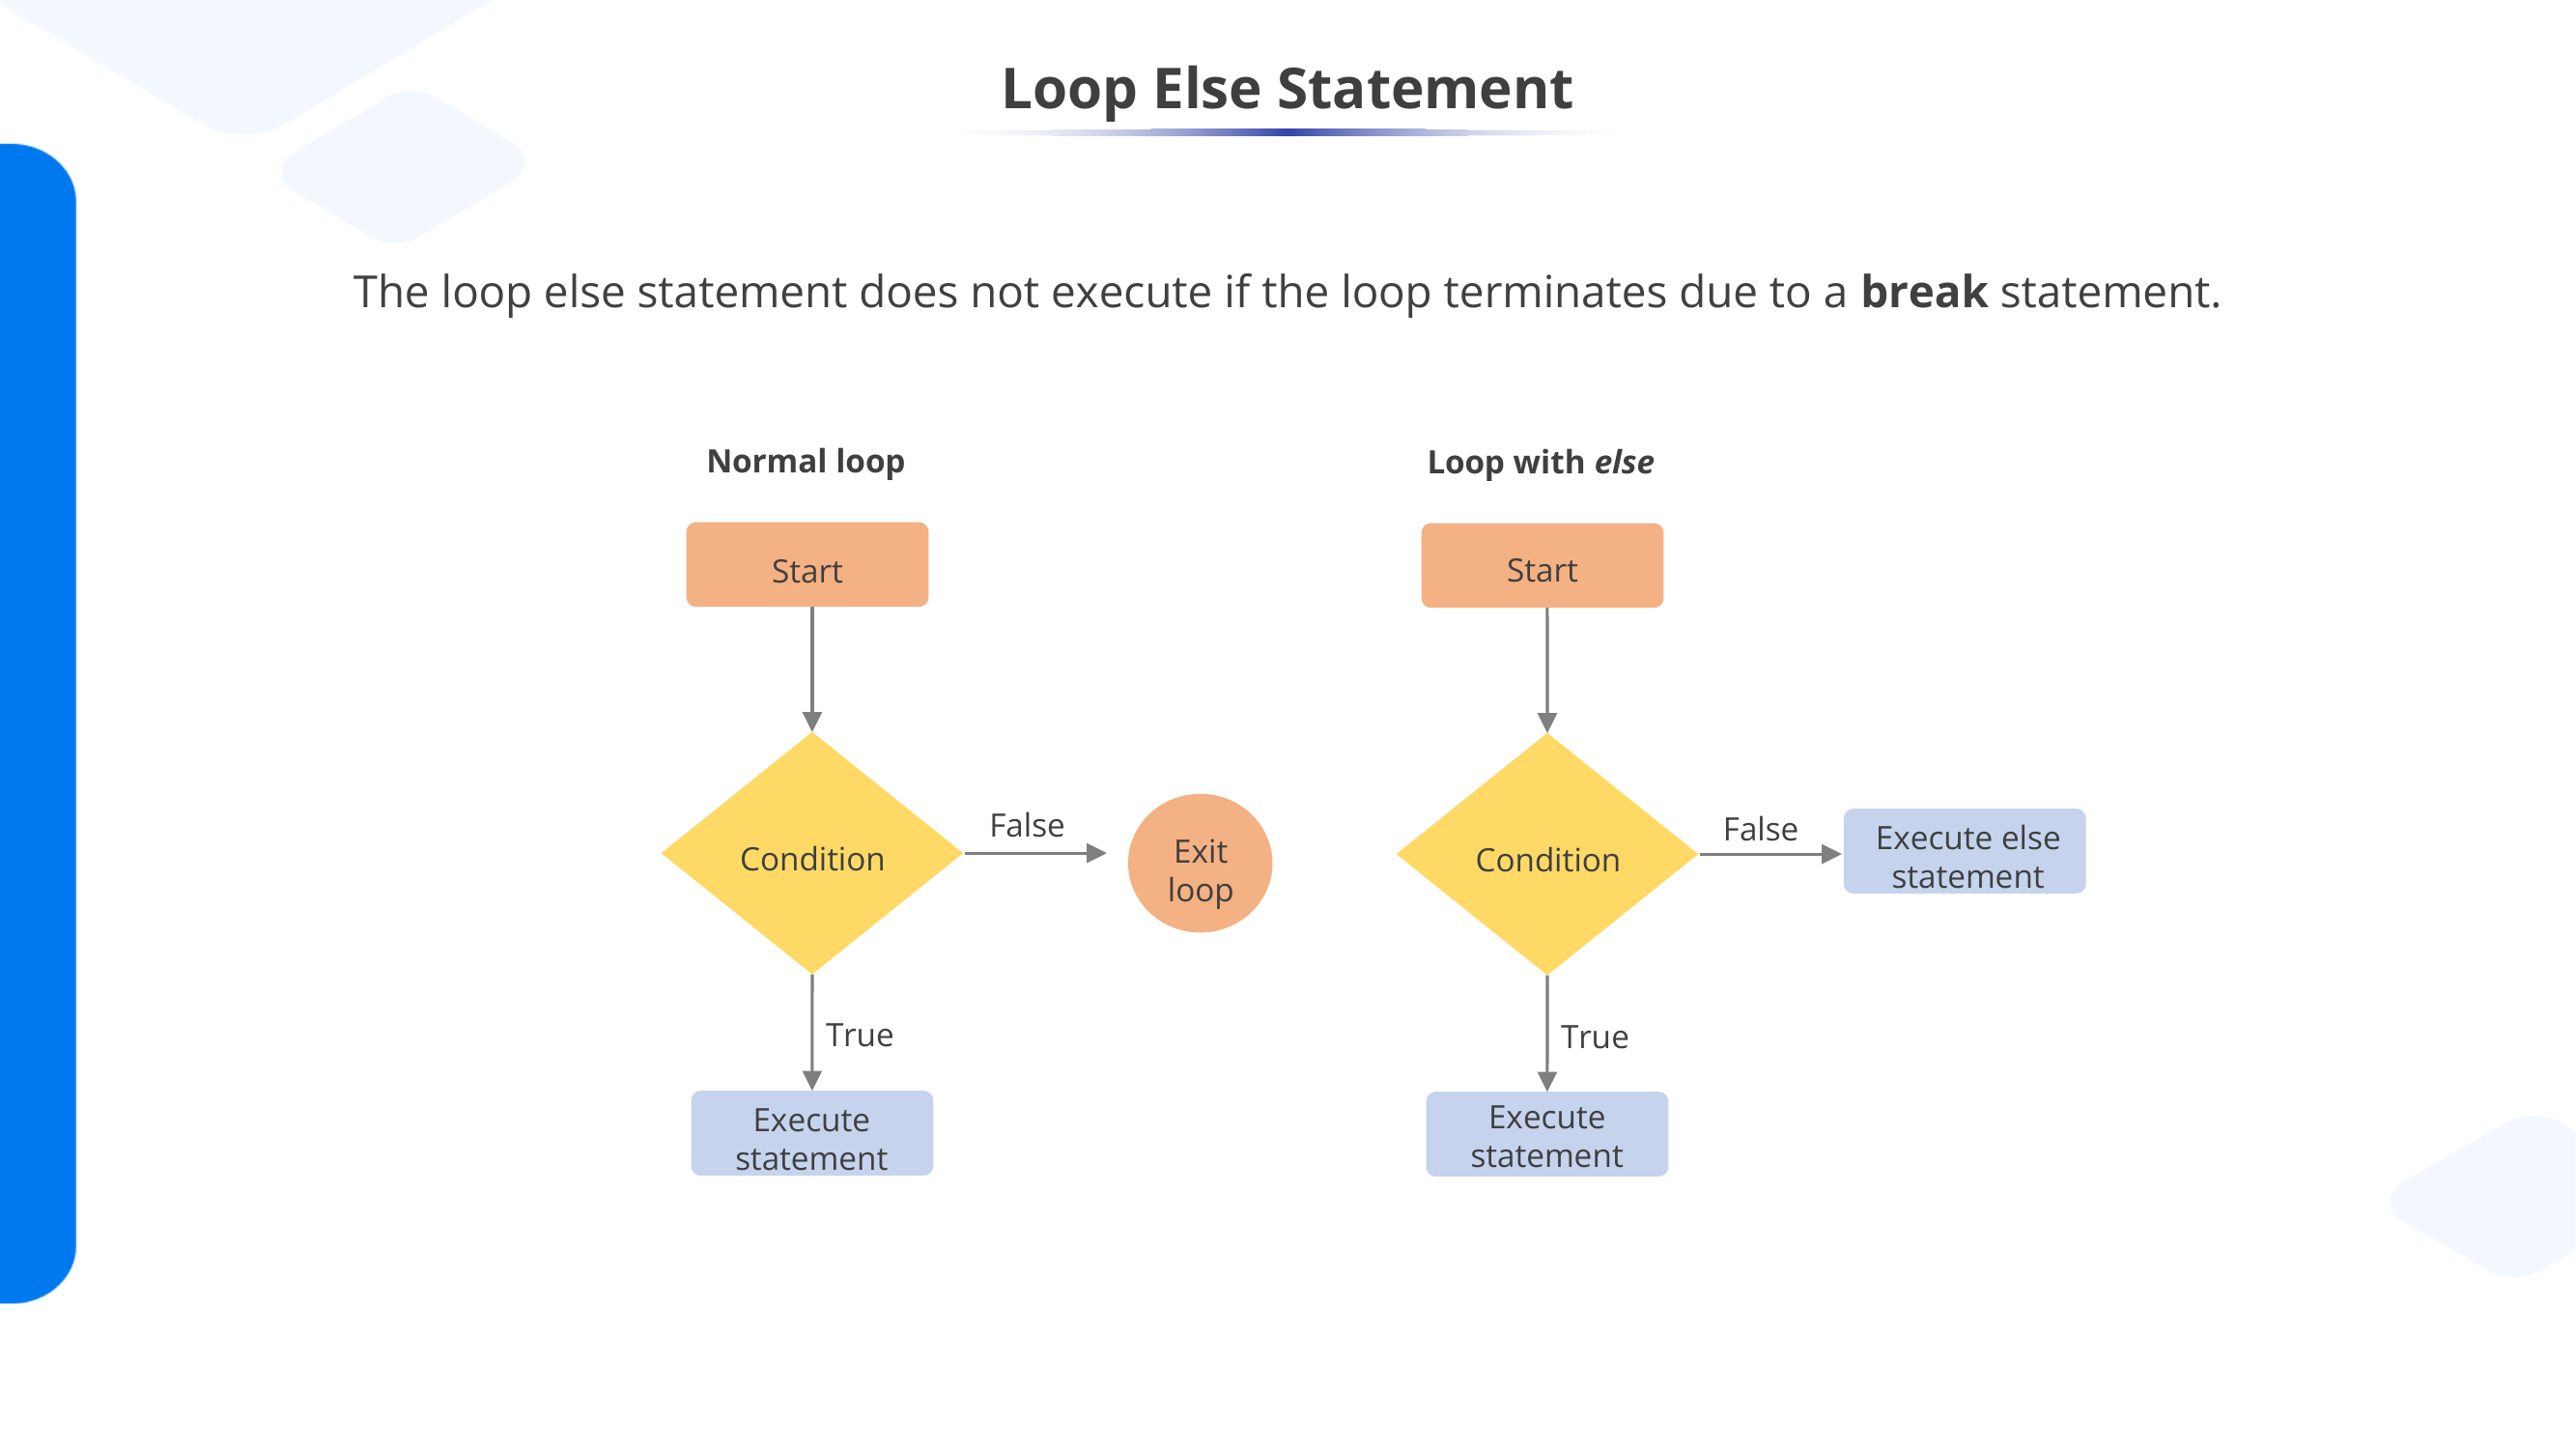

# Loop Else Statement

The loop else statement does not execute if the loop terminates due to a break statement.
Normal loop
Loop with else

Start

Start

Exit
loop
False
False

Execute else statement
Condition
Condition
True
True
Execute statement

Execute statement